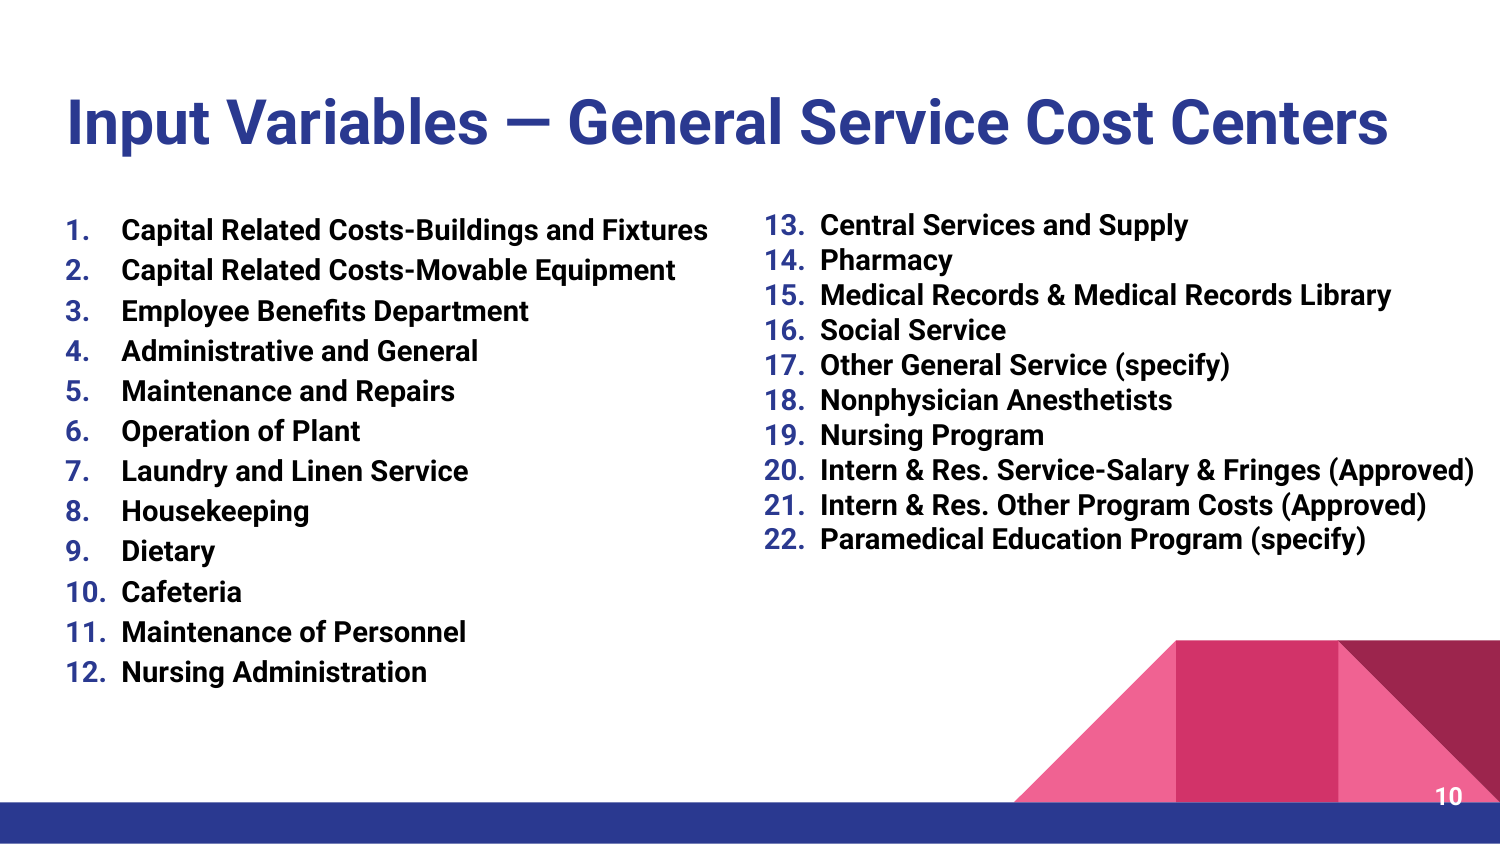

# Input Variables — General Service Cost Centers
Capital Related Costs-Buildings and Fixtures
Capital Related Costs-Movable Equipment
Employee Benefits Department
Administrative and General
Maintenance and Repairs
Operation of Plant
Laundry and Linen Service
Housekeeping
Dietary
Cafeteria
Maintenance of Personnel
Nursing Administration
Central Services and Supply
Pharmacy
Medical Records & Medical Records Library
Social Service
Other General Service (specify)
Nonphysician Anesthetists
Nursing Program
Intern & Res. Service-Salary & Fringes (Approved)
Intern & Res. Other Program Costs (Approved)
Paramedical Education Program (specify)

10